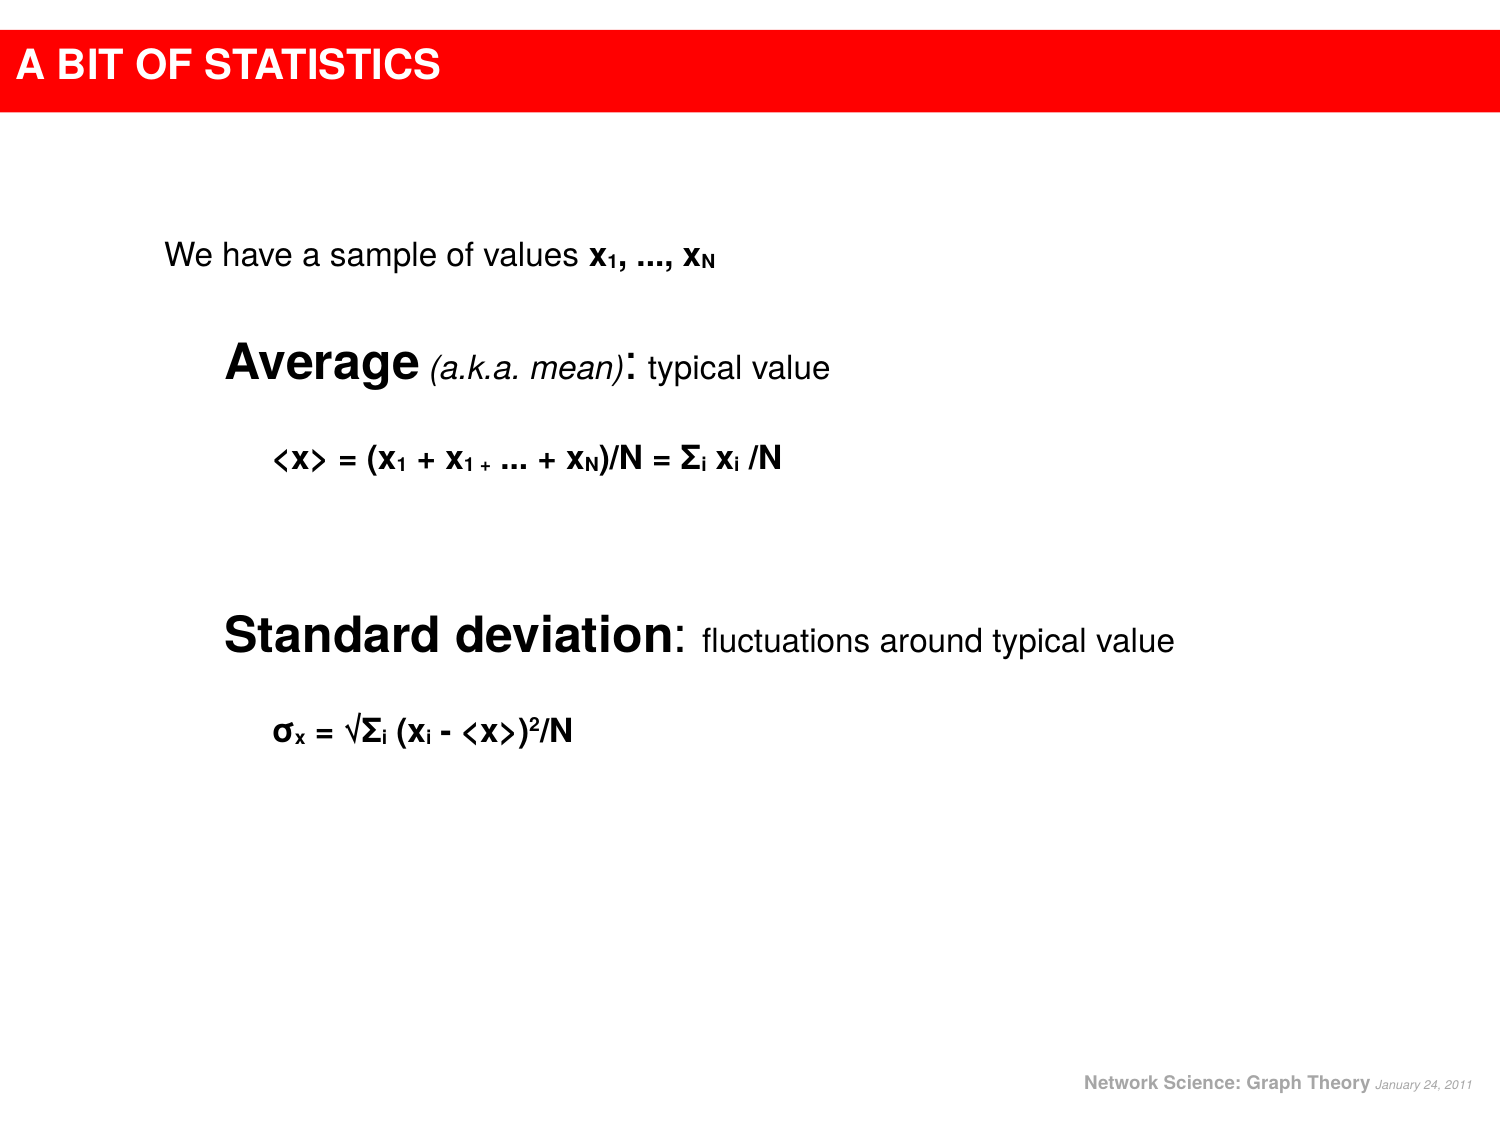

A BIT OF STATISTICS
We have a sample of values x1, ..., xN

Average (a.k.a. mean): typical value
<x> = (x1 + x1 + ... + xN)/N = Σi xi /N

Standard deviation: fluctuations around typical value
σx = √Σi (xi - <x>)2/N
Network Science: Graph Theory January 24, 2011